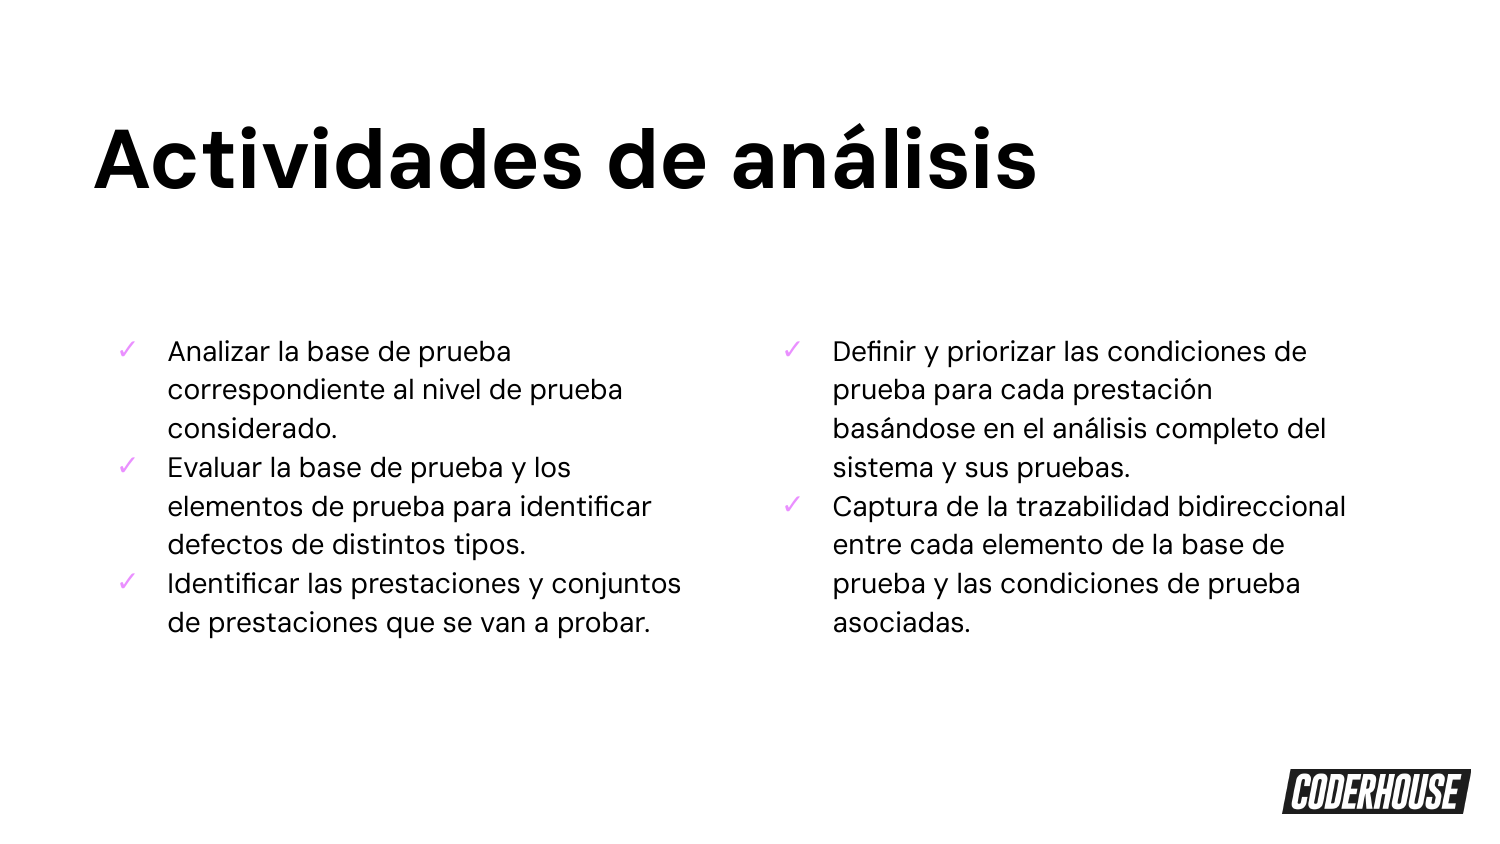

Actividades de análisis
Analizar la base de prueba correspondiente al nivel de prueba considerado.
Evaluar la base de prueba y los elementos de prueba para identificar defectos de distintos tipos.
Identificar las prestaciones y conjuntos de prestaciones que se van a probar.
Definir y priorizar las condiciones de prueba para cada prestación basándose en el análisis completo del sistema y sus pruebas.
Captura de la trazabilidad bidireccional entre cada elemento de la base de prueba y las condiciones de prueba asociadas.